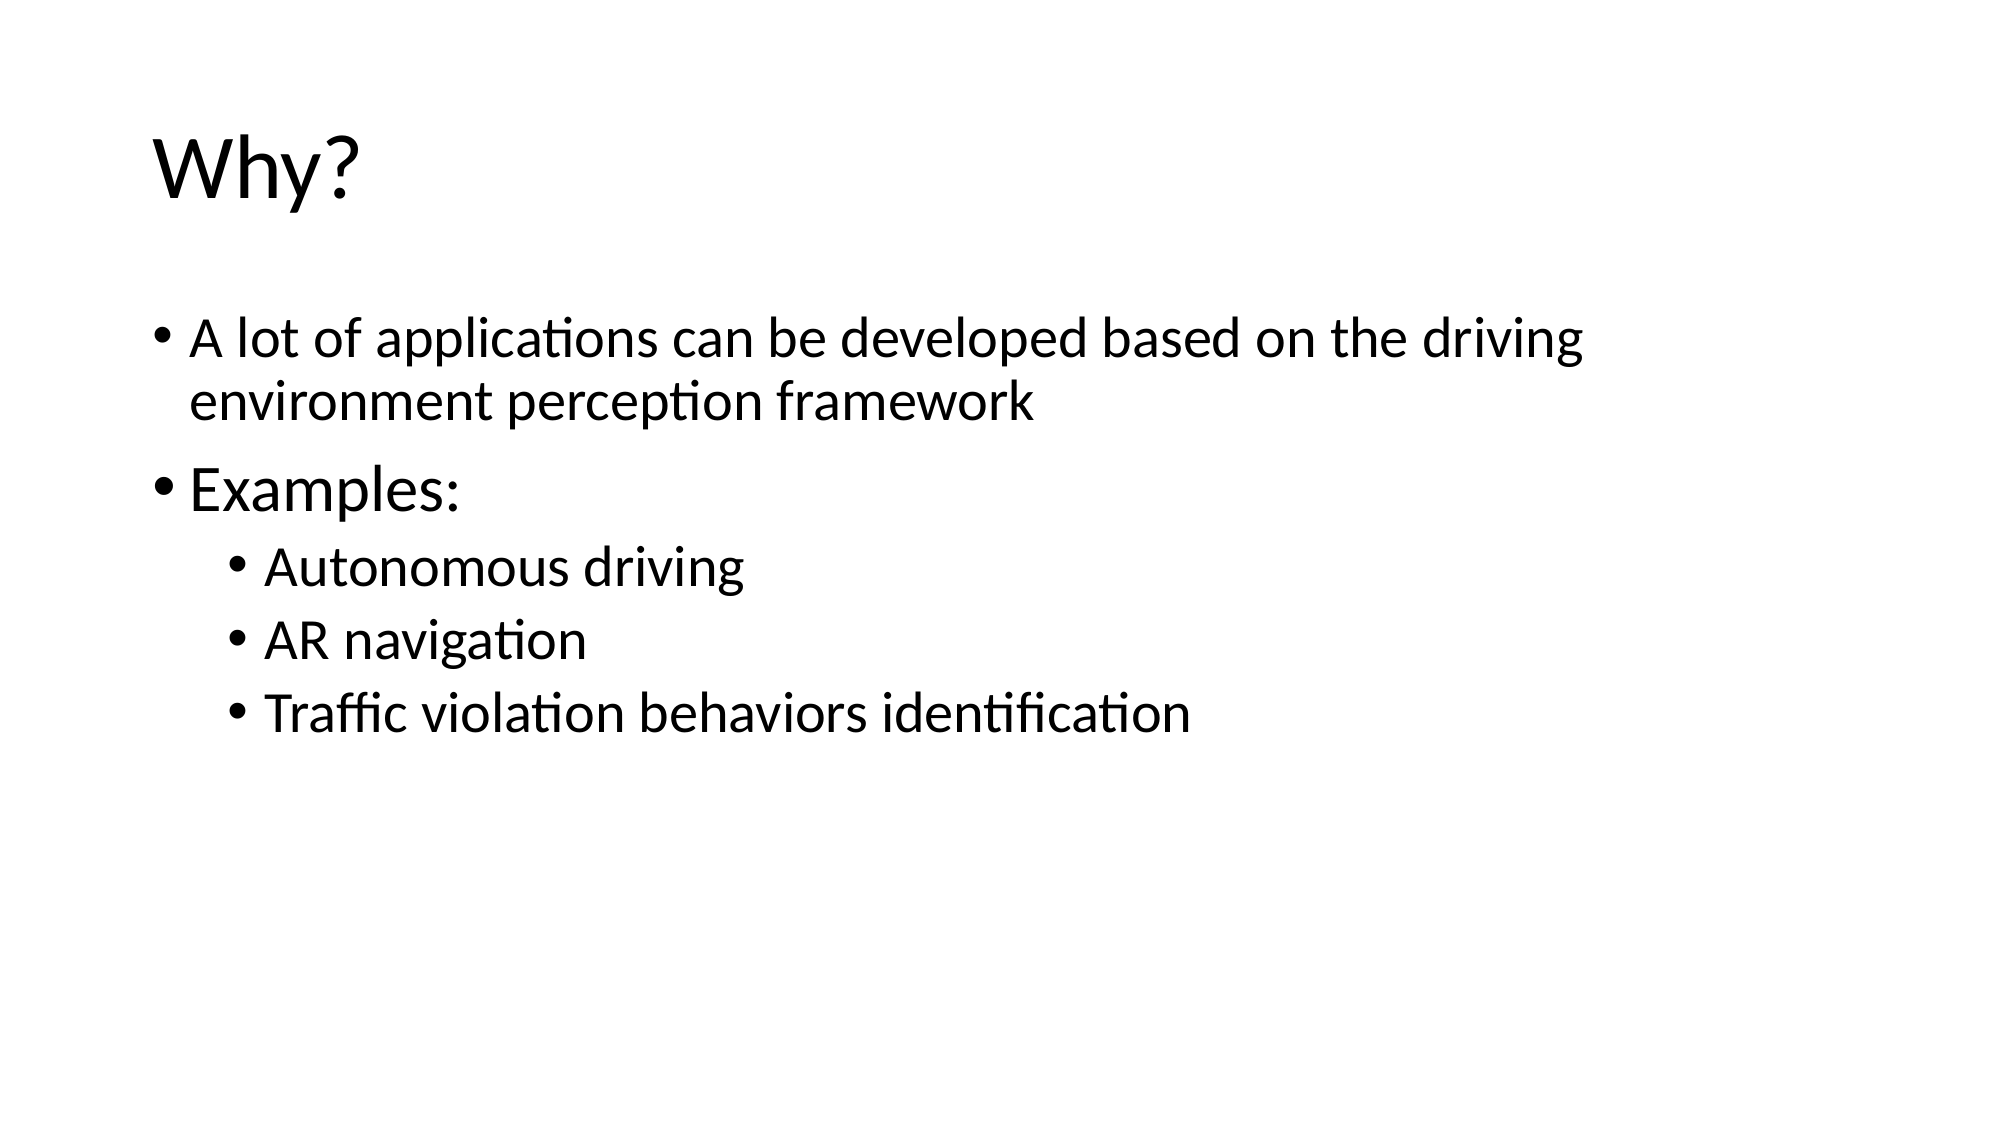

# Why?
A lot of applications can be developed based on the driving environment perception framework
Examples:
Autonomous driving
AR navigation
Traffic violation behaviors identification